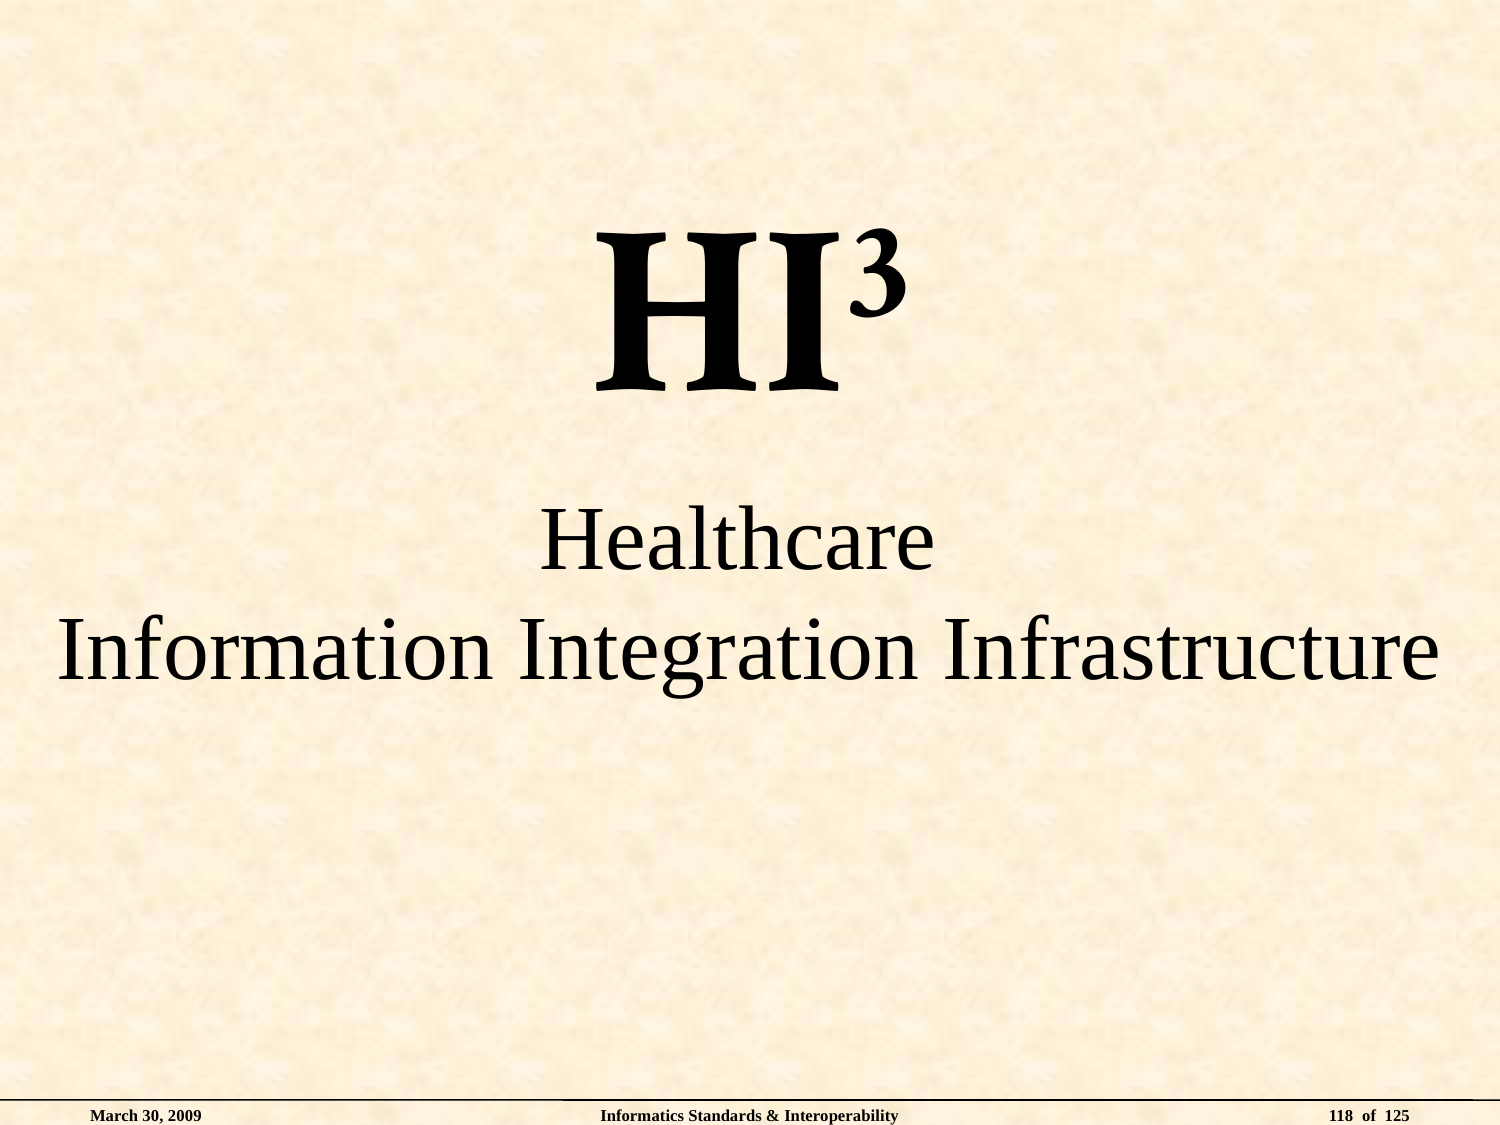

#
Healthcare
Information Integration Infrastructure
HI3
March 30, 2009
Informatics Standards & Interoperability
118  of  125